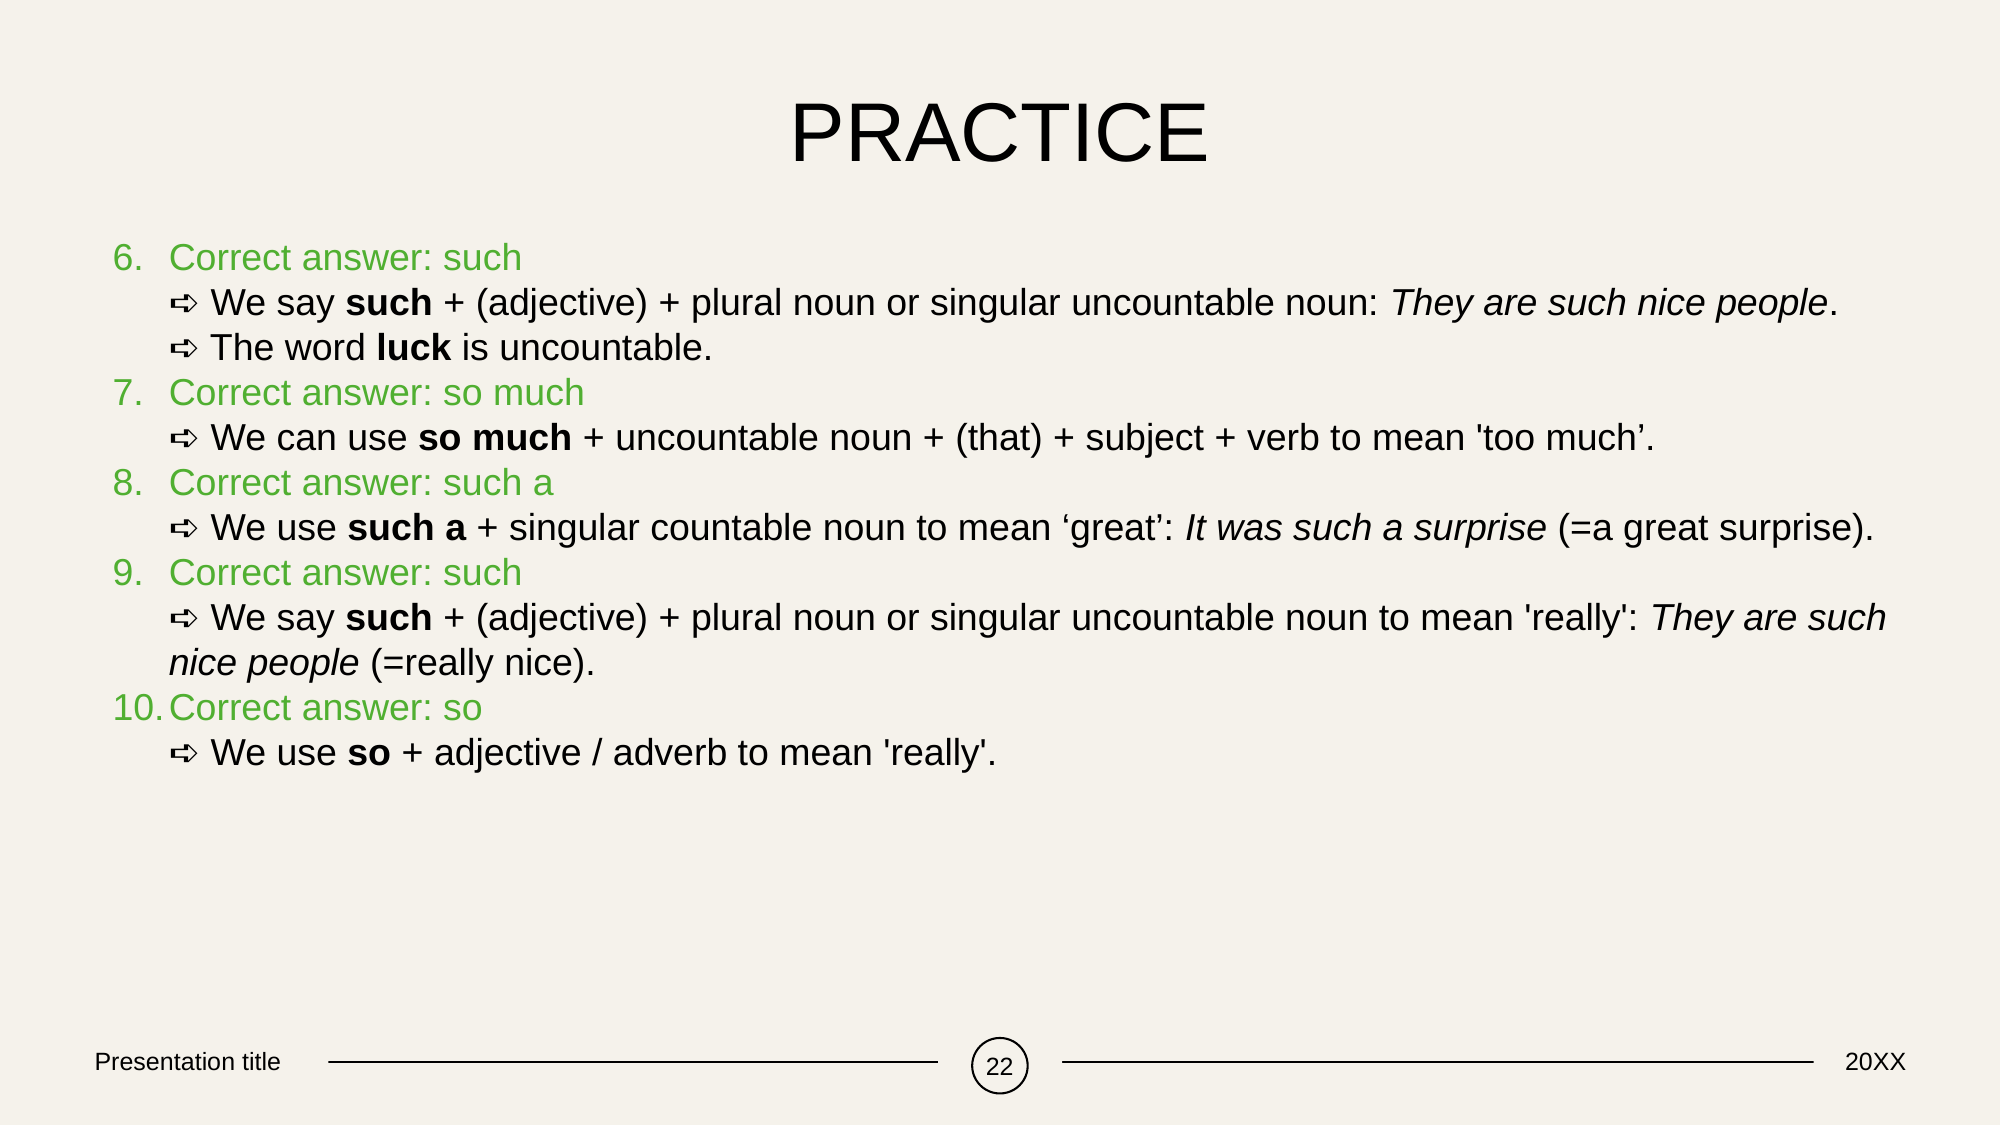

# Practice
Correct answer: such
➪ We say such + (adjective) + plural noun or singular uncountable noun: They are such nice people.
➪ The word luck is uncountable.
Correct answer: so much
➪ We can use so much + uncountable noun + (that) + subject + verb to mean 'too much’.
Correct answer: such a
➪ We use such a + singular countable noun to mean ‘great’: It was such a surprise (=a great surprise).
Correct answer: such
➪ We say such + (adjective) + plural noun or singular uncountable noun to mean 'really': They are such nice people (=really nice).
Correct answer: so
➪ We use so + adjective / adverb to mean 'really'.
Presentation title
22
20XX